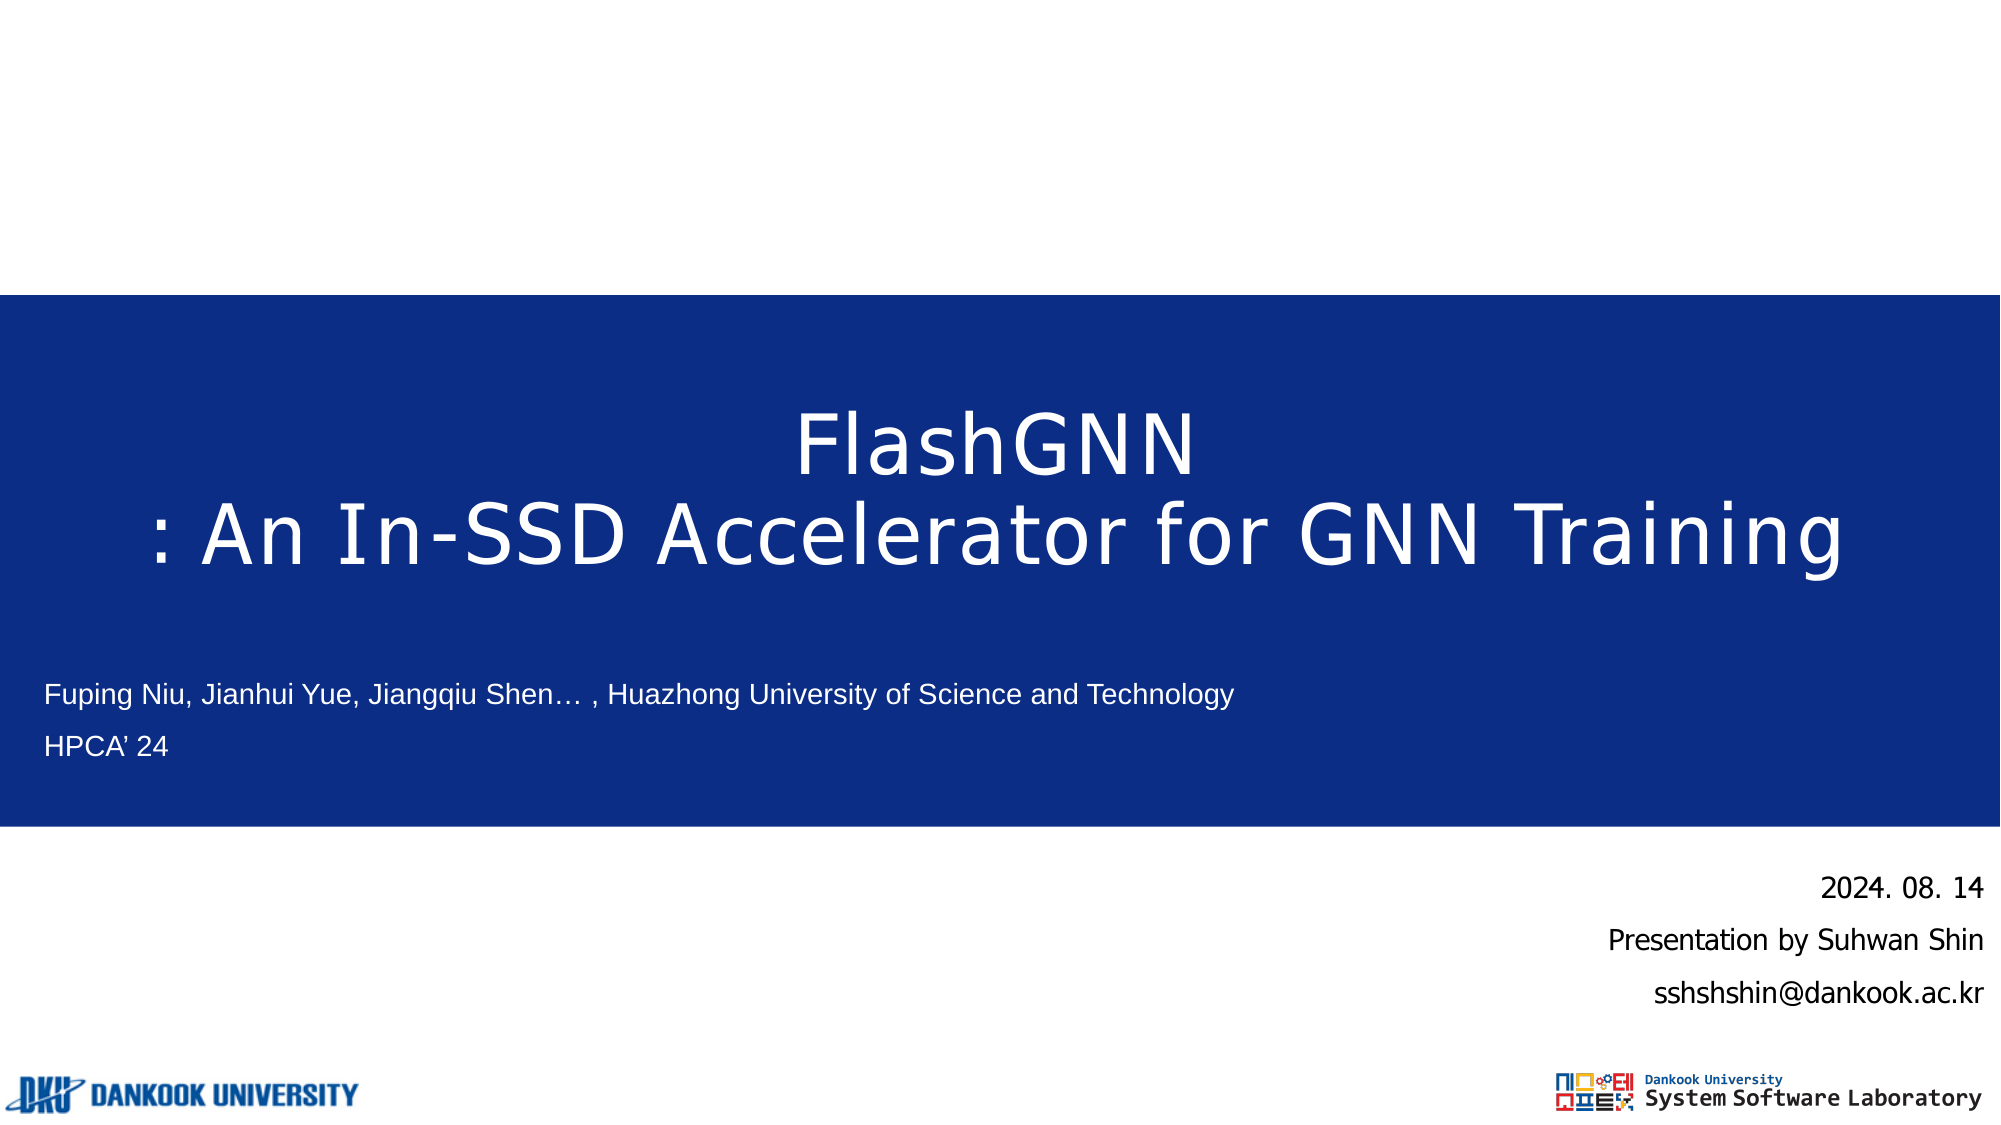

# FlashGNN : An In-SSD Accelerator for GNN Training
Fuping Niu, Jianhui Yue, Jiangqiu Shen… , Huazhong University of Science and Technology
HPCA’ 24
2024. 08. 14
Presentation by Suhwan Shin
sshshshin@dankook.ac.kr